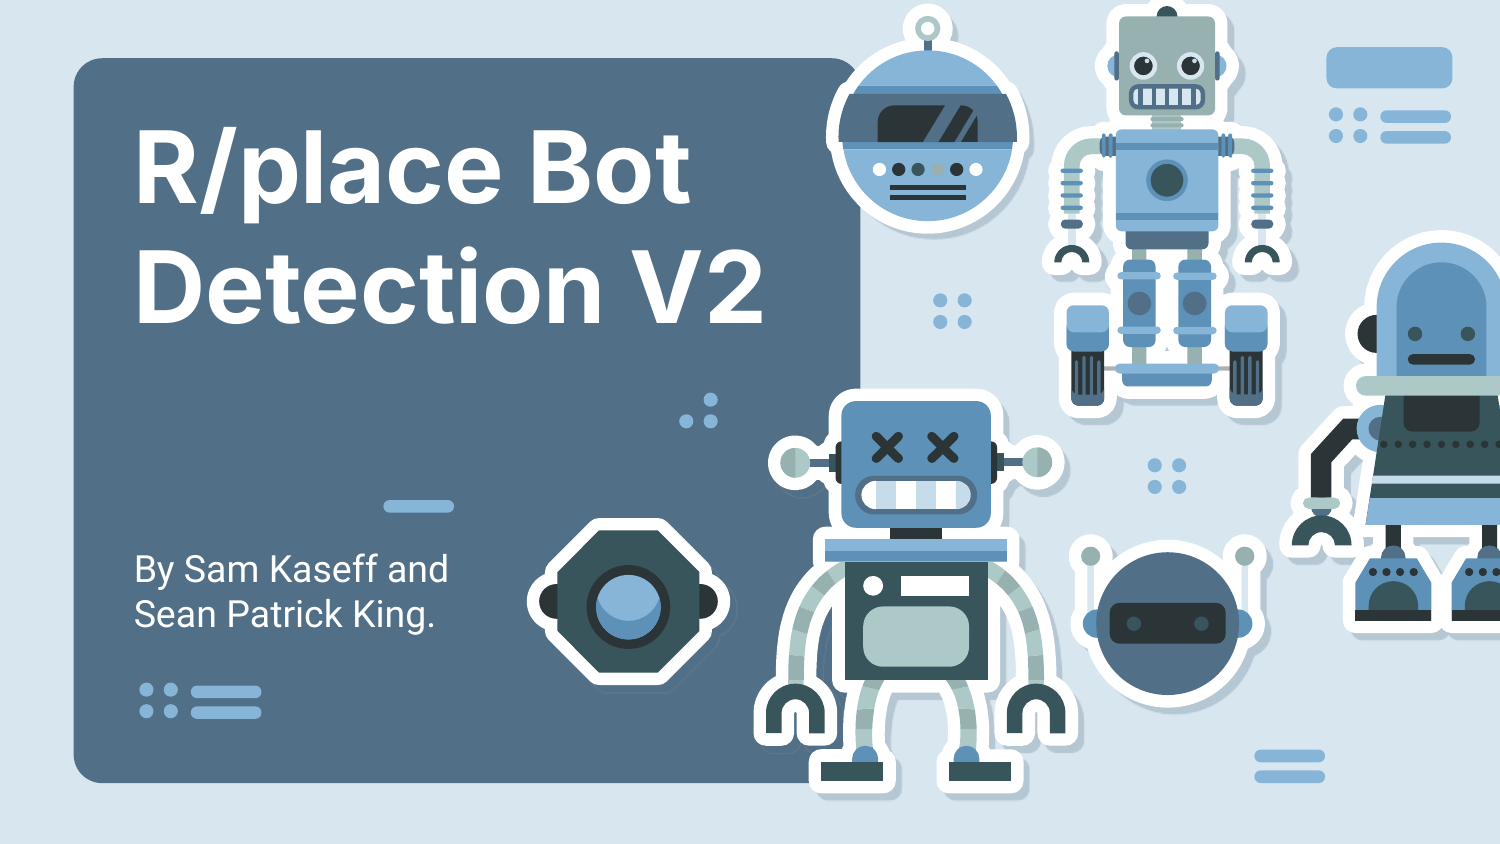

# R/place Bot Detection V2

By Sam Kaseff and
Sean Patrick King.